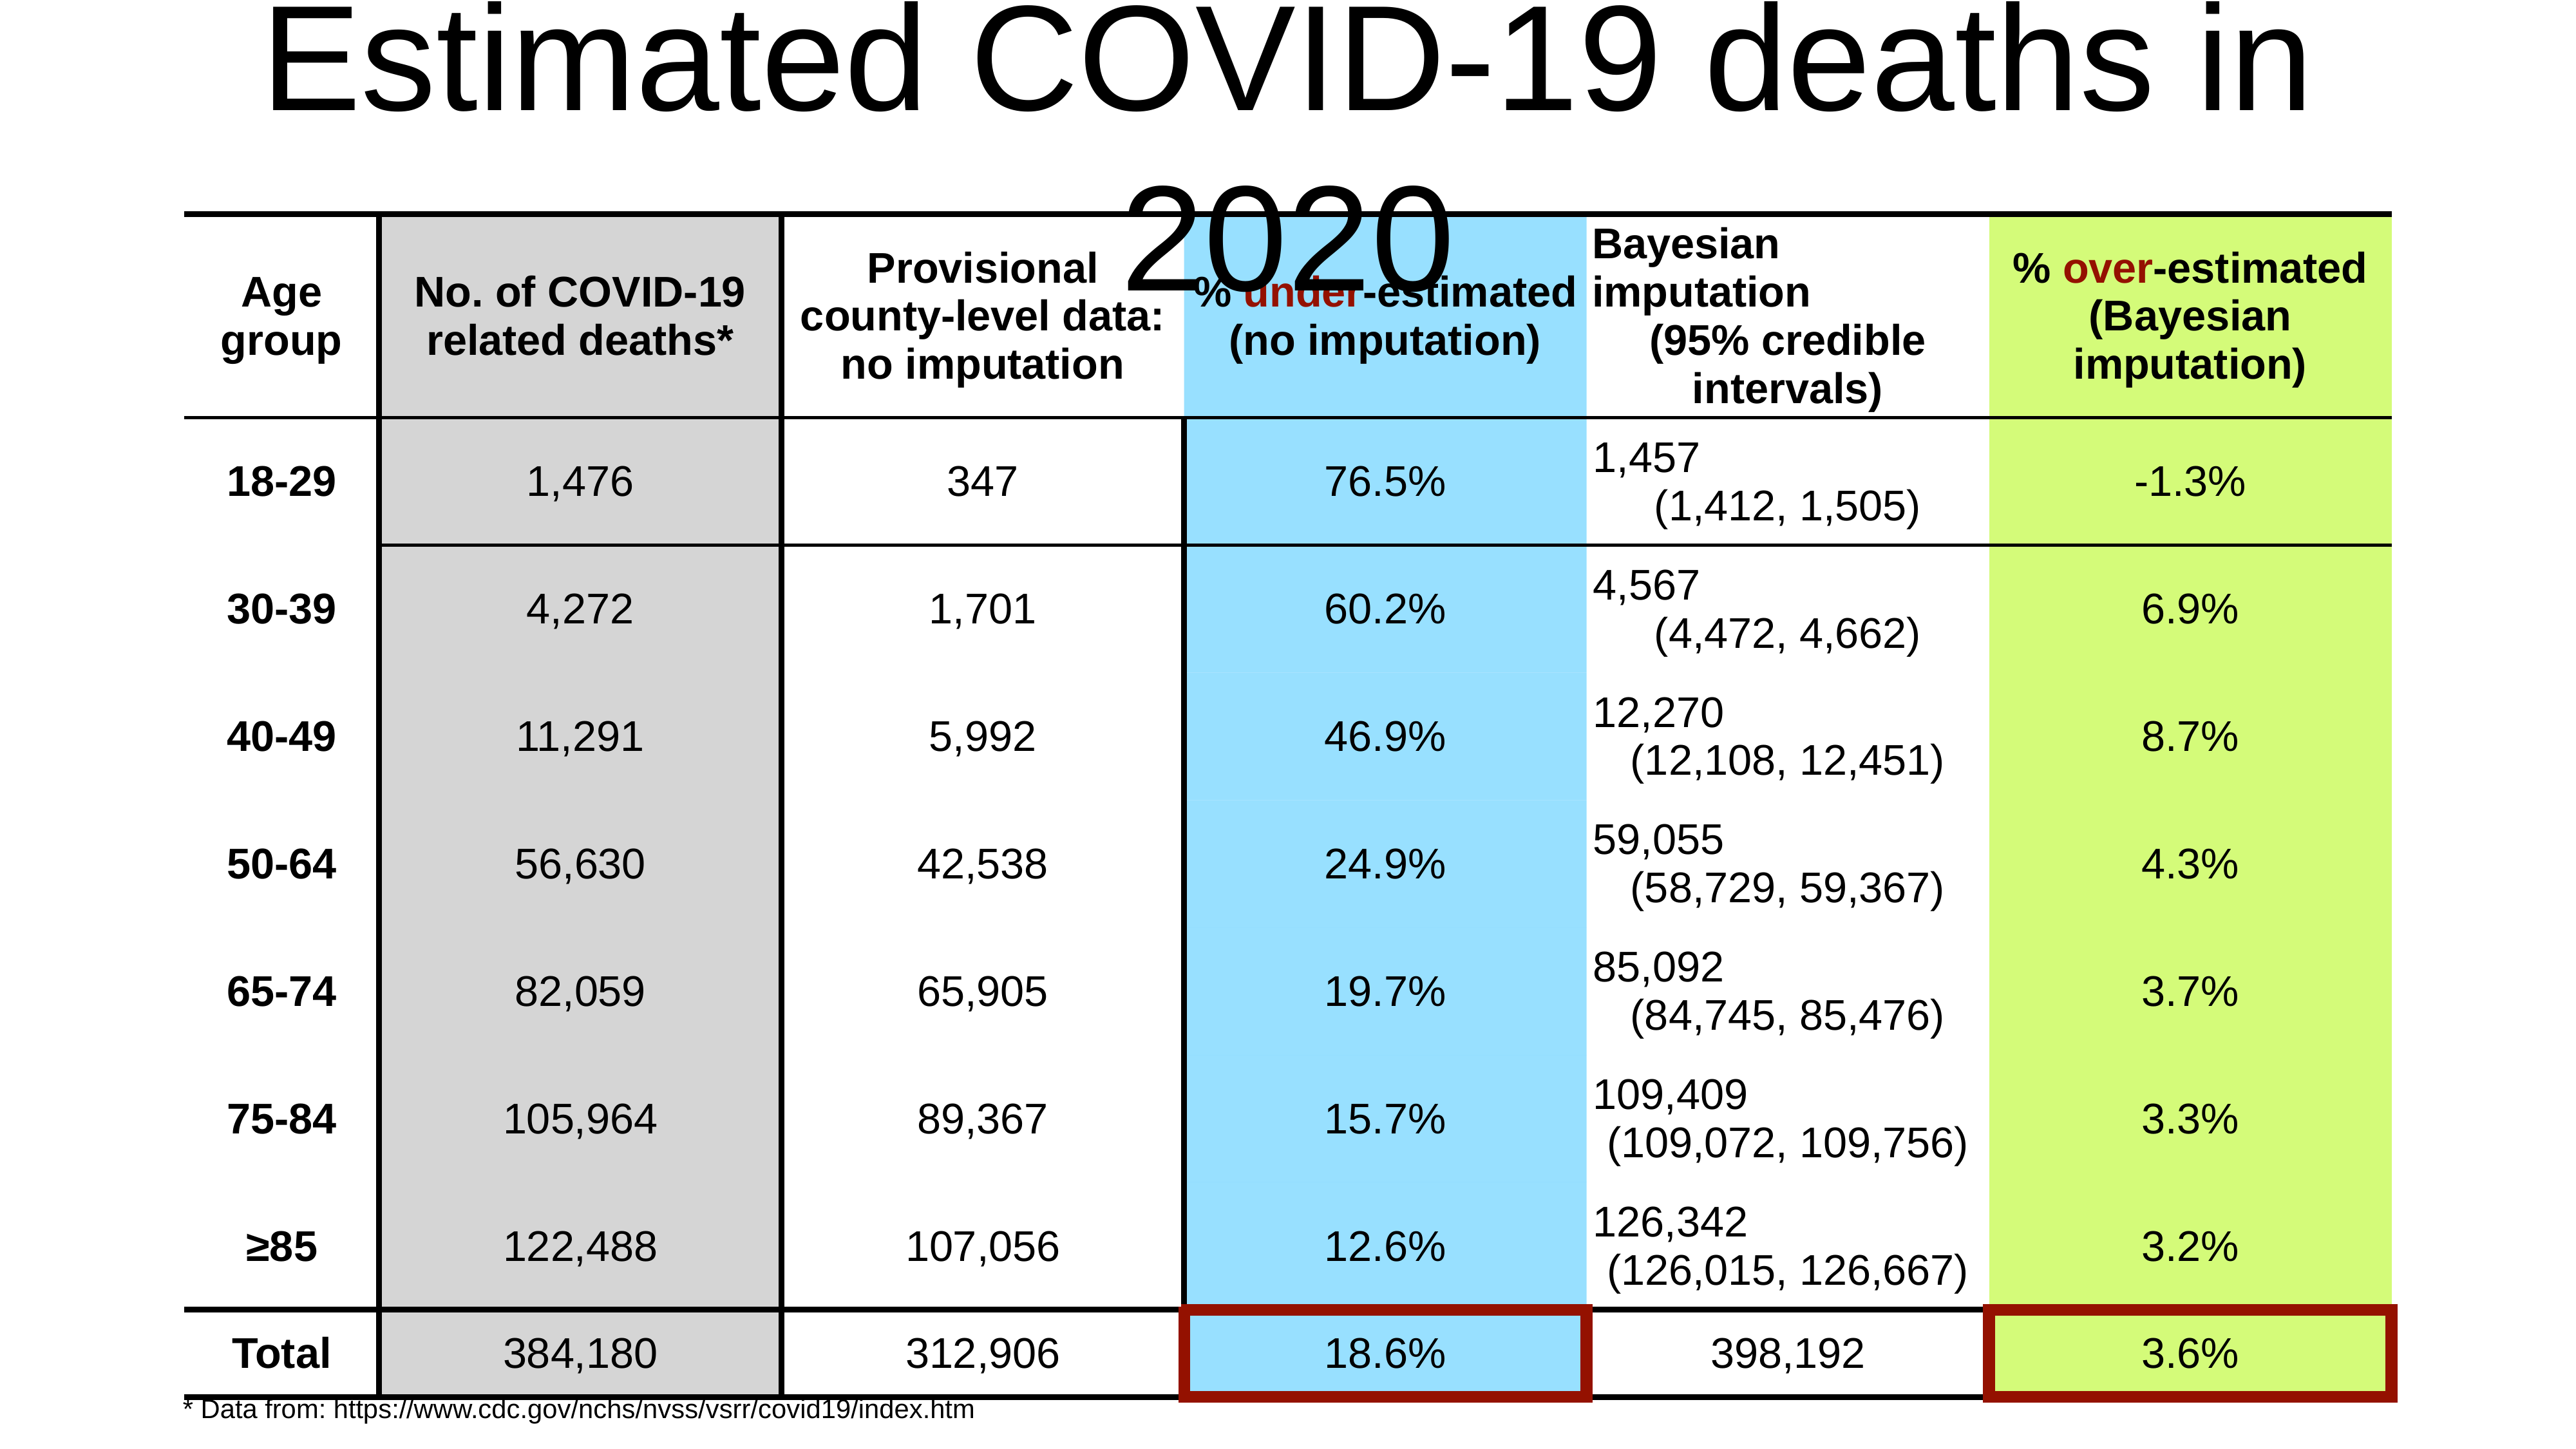

# Estimated COVID-19 deaths in 2020
| Age group | No. of COVID-19 related deaths\* | Provisional county-level data: no imputation | % under-estimated (no imputation) | Bayesian imputation (95% credible intervals) | % over-estimated (Bayesian imputation) |
| --- | --- | --- | --- | --- | --- |
| 18-29 | 1,476 | 347 | 76.5% | 1,457 (1,412, 1,505) | -1.3% |
| 30-39 | 4,272 | 1,701 | 60.2% | 4,567 (4,472, 4,662) | 6.9% |
| 40-49 | 11,291 | 5,992 | 46.9% | 12,270 (12,108, 12,451) | 8.7% |
| 50-64 | 56,630 | 42,538 | 24.9% | 59,055 (58,729, 59,367) | 4.3% |
| 65-74 | 82,059 | 65,905 | 19.7% | 85,092 (84,745, 85,476) | 3.7% |
| 75-84 | 105,964 | 89,367 | 15.7% | 109,409 (109,072, 109,756) | 3.3% |
| ≥85 | 122,488 | 107,056 | 12.6% | 126,342 (126,015, 126,667) | 3.2% |
| Total | 384,180 | 312,906 | 18.6% | 398,192 | 3.6% |
* Data from: https://www.cdc.gov/nchs/nvss/vsrr/covid19/index.htm